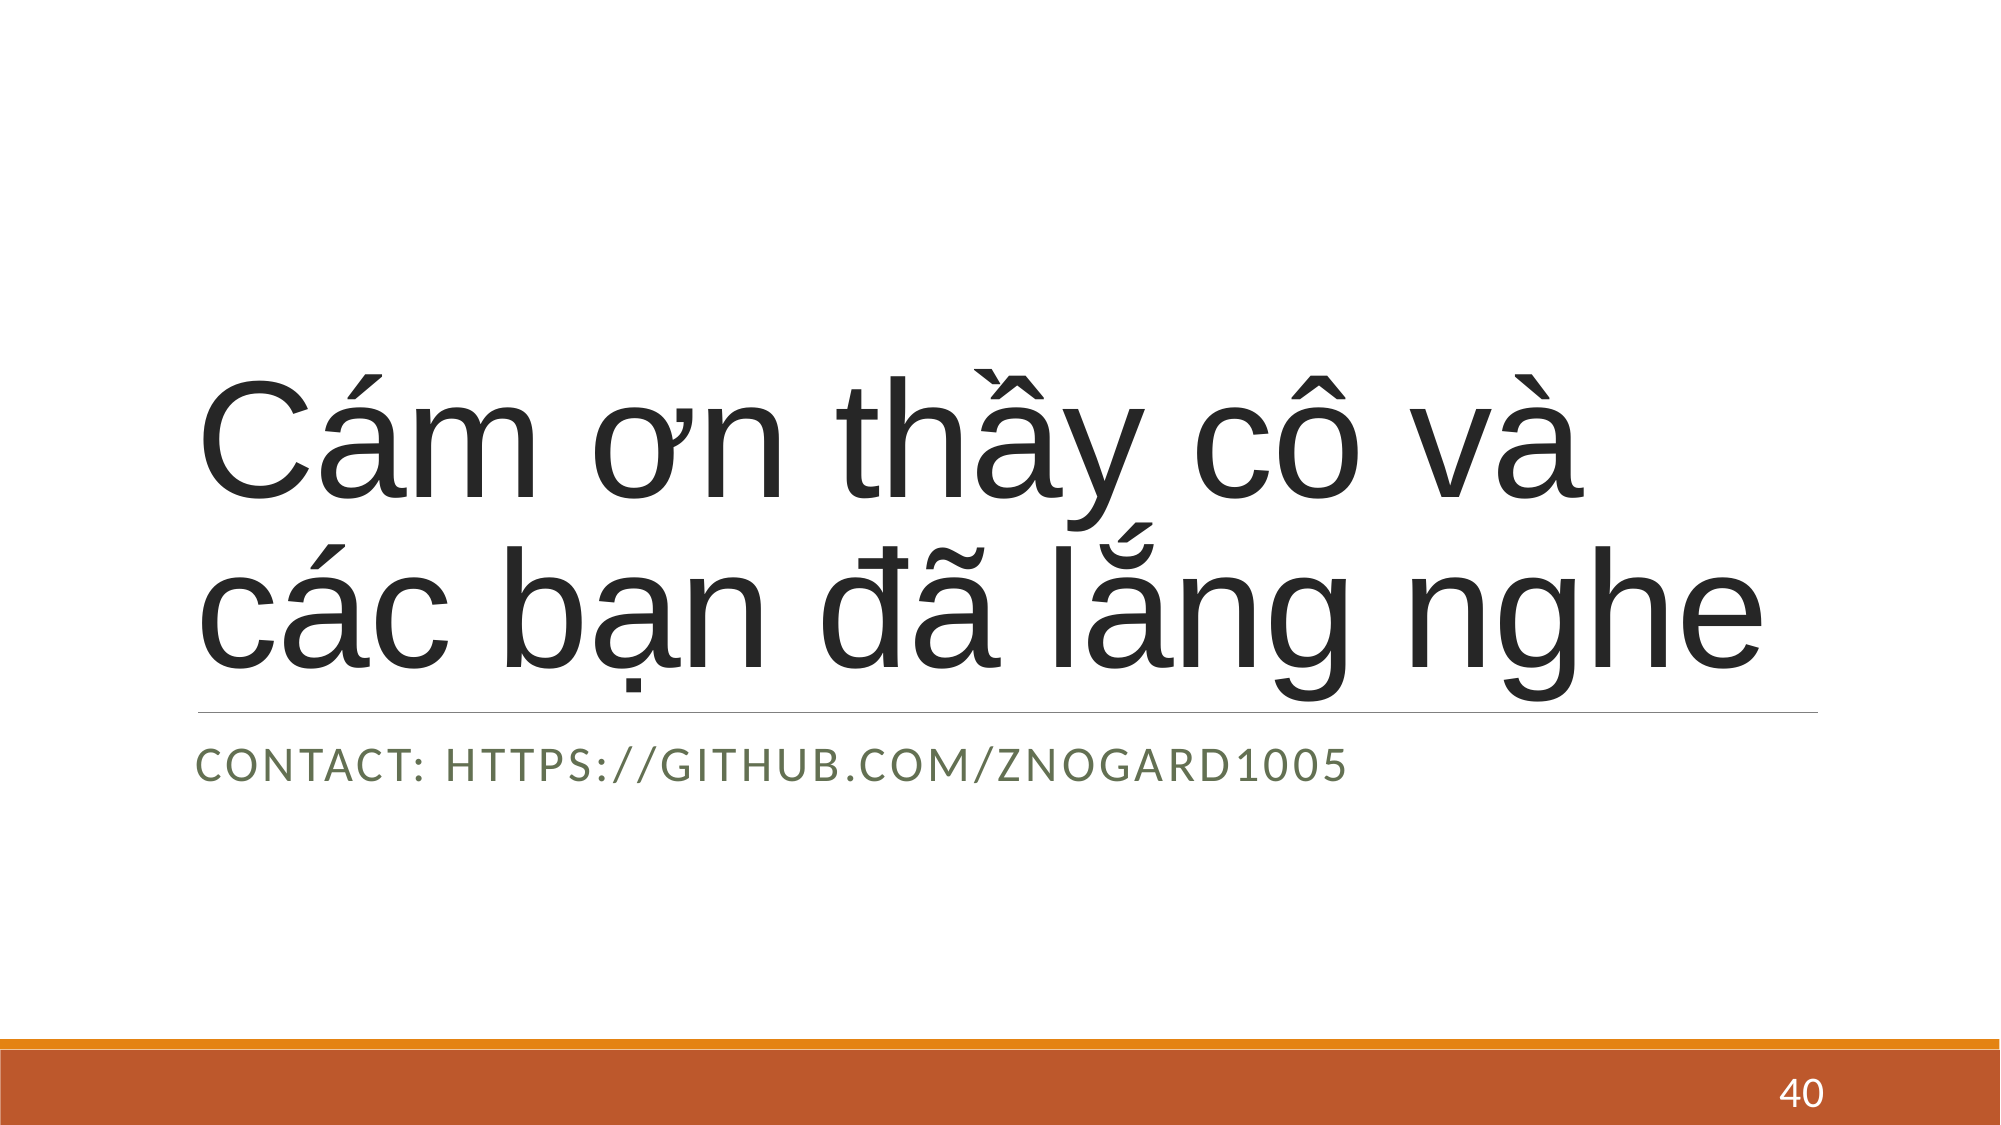

# Cám ơn thầy cô và các bạn đã lắng nghe
Contact: https://github.com/zNogard1005
40